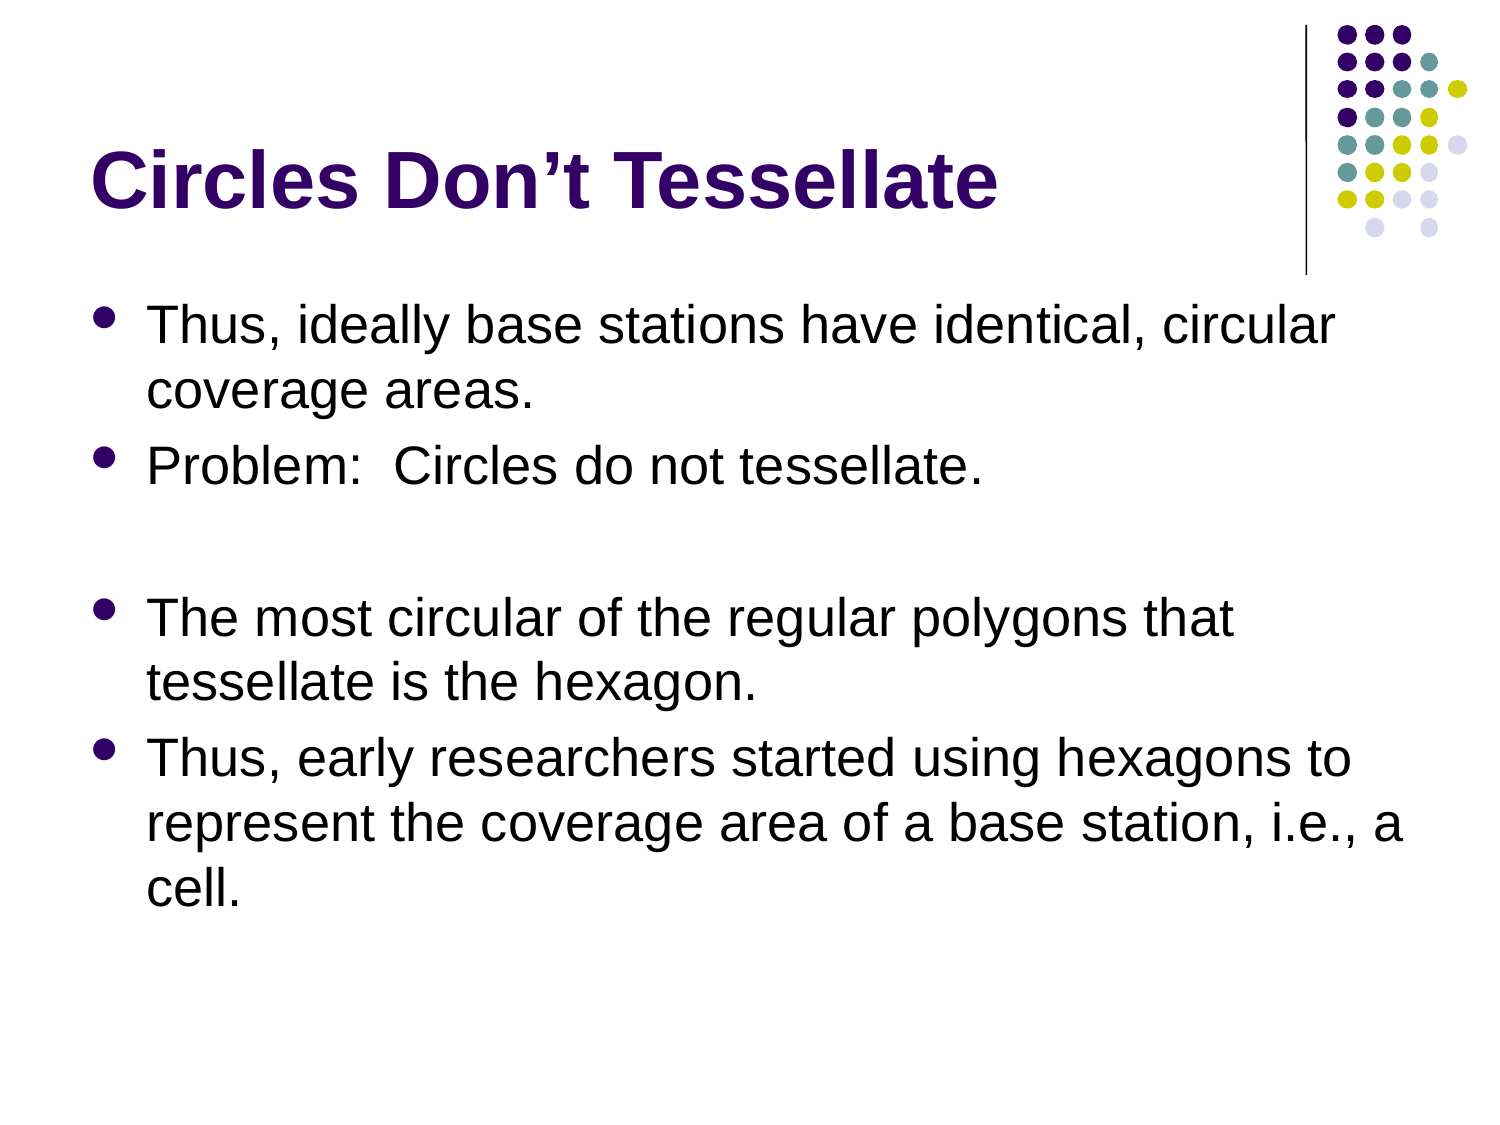

# Circles Don’t Tessellate
Thus, ideally base stations have identical, circular coverage areas.
Problem:  Circles do not tessellate.

The most circular of the regular polygons that tessellate is the hexagon.
Thus, early researchers started using hexagons to represent the coverage area of a base station, i.e., a cell.